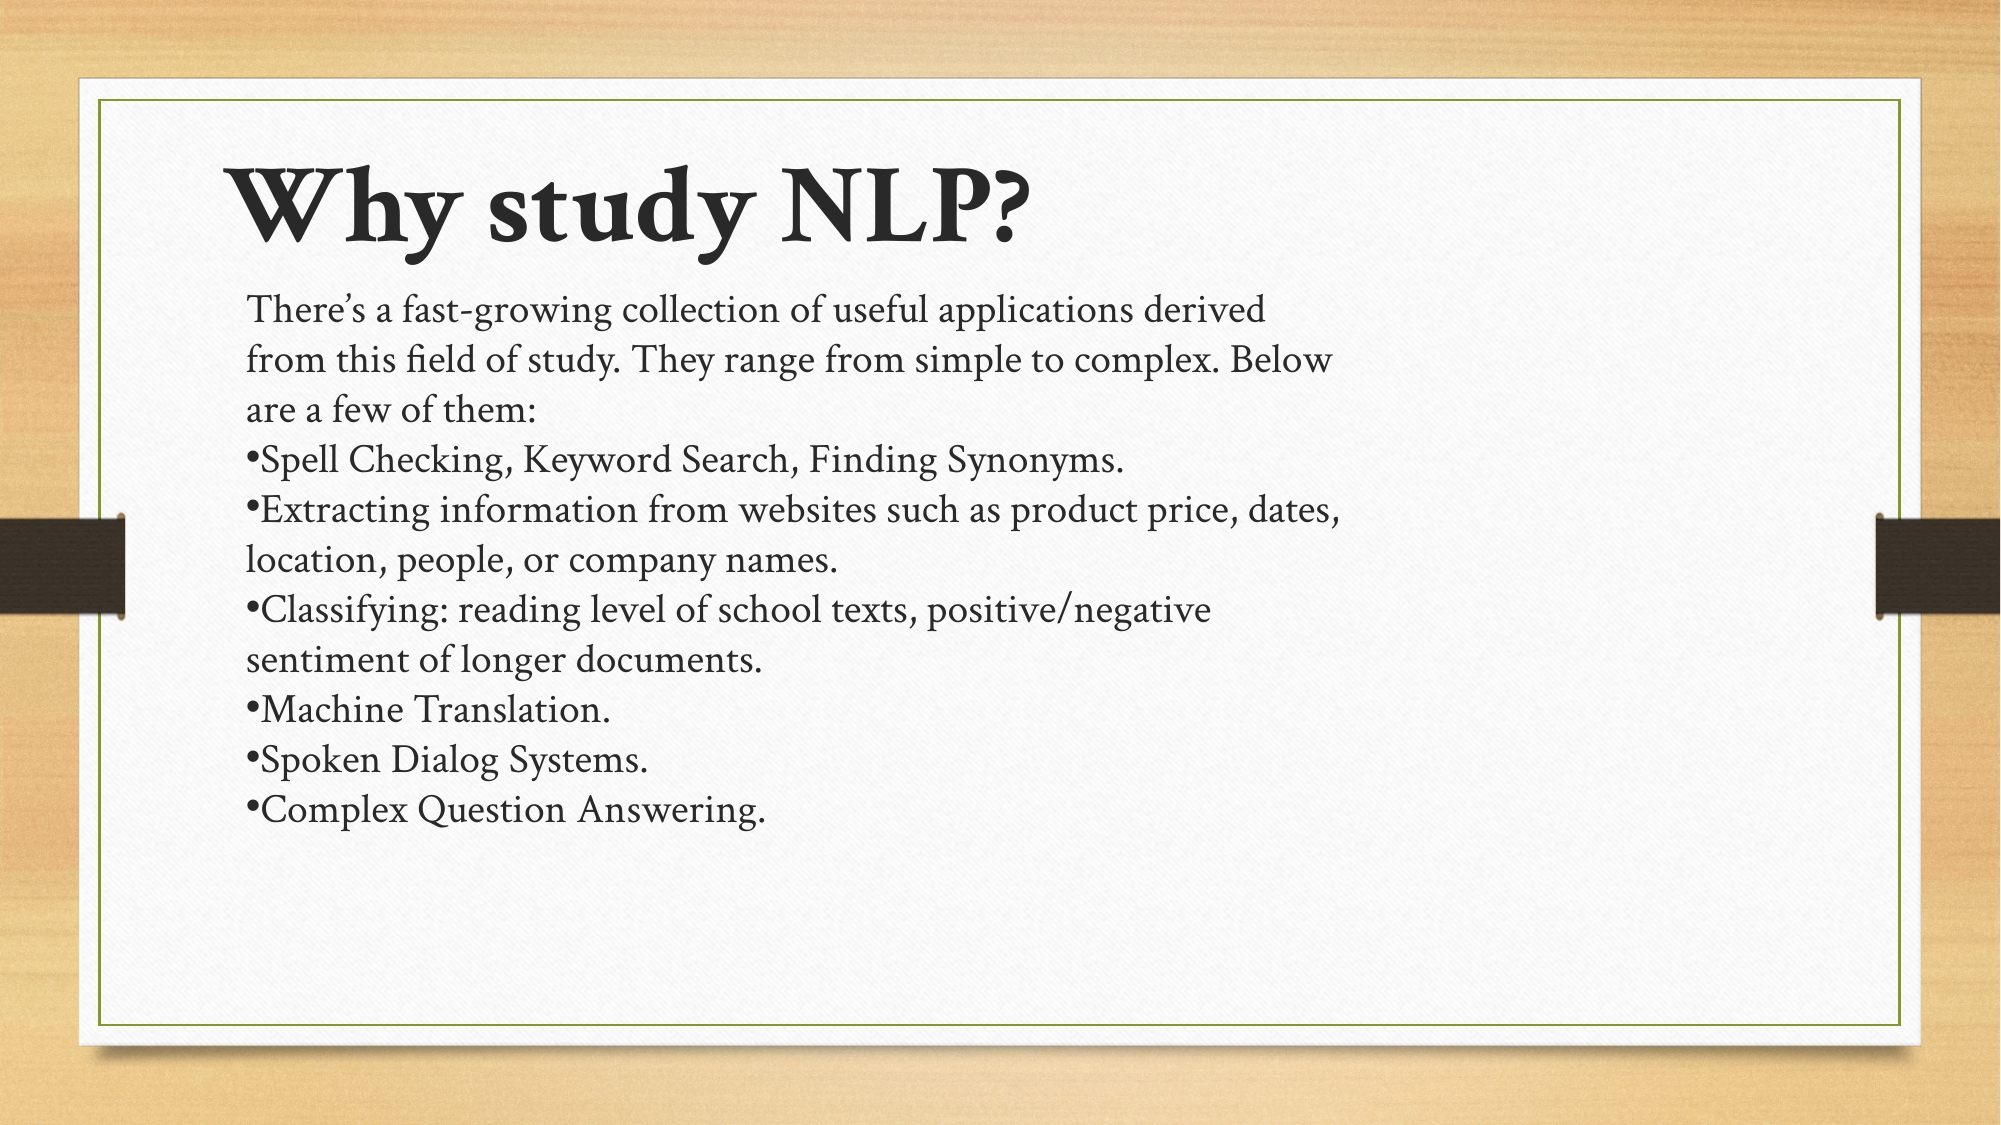

Why study NLP?
There’s a fast-growing collection of useful applications derived from this field of study. They range from simple to complex. Below are a few of them:
Spell Checking, Keyword Search, Finding Synonyms.
Extracting information from websites such as product price, dates, location, people, or company names.
Classifying: reading level of school texts, positive/negative sentiment of longer documents.
Machine Translation.
Spoken Dialog Systems.
Complex Question Answering.